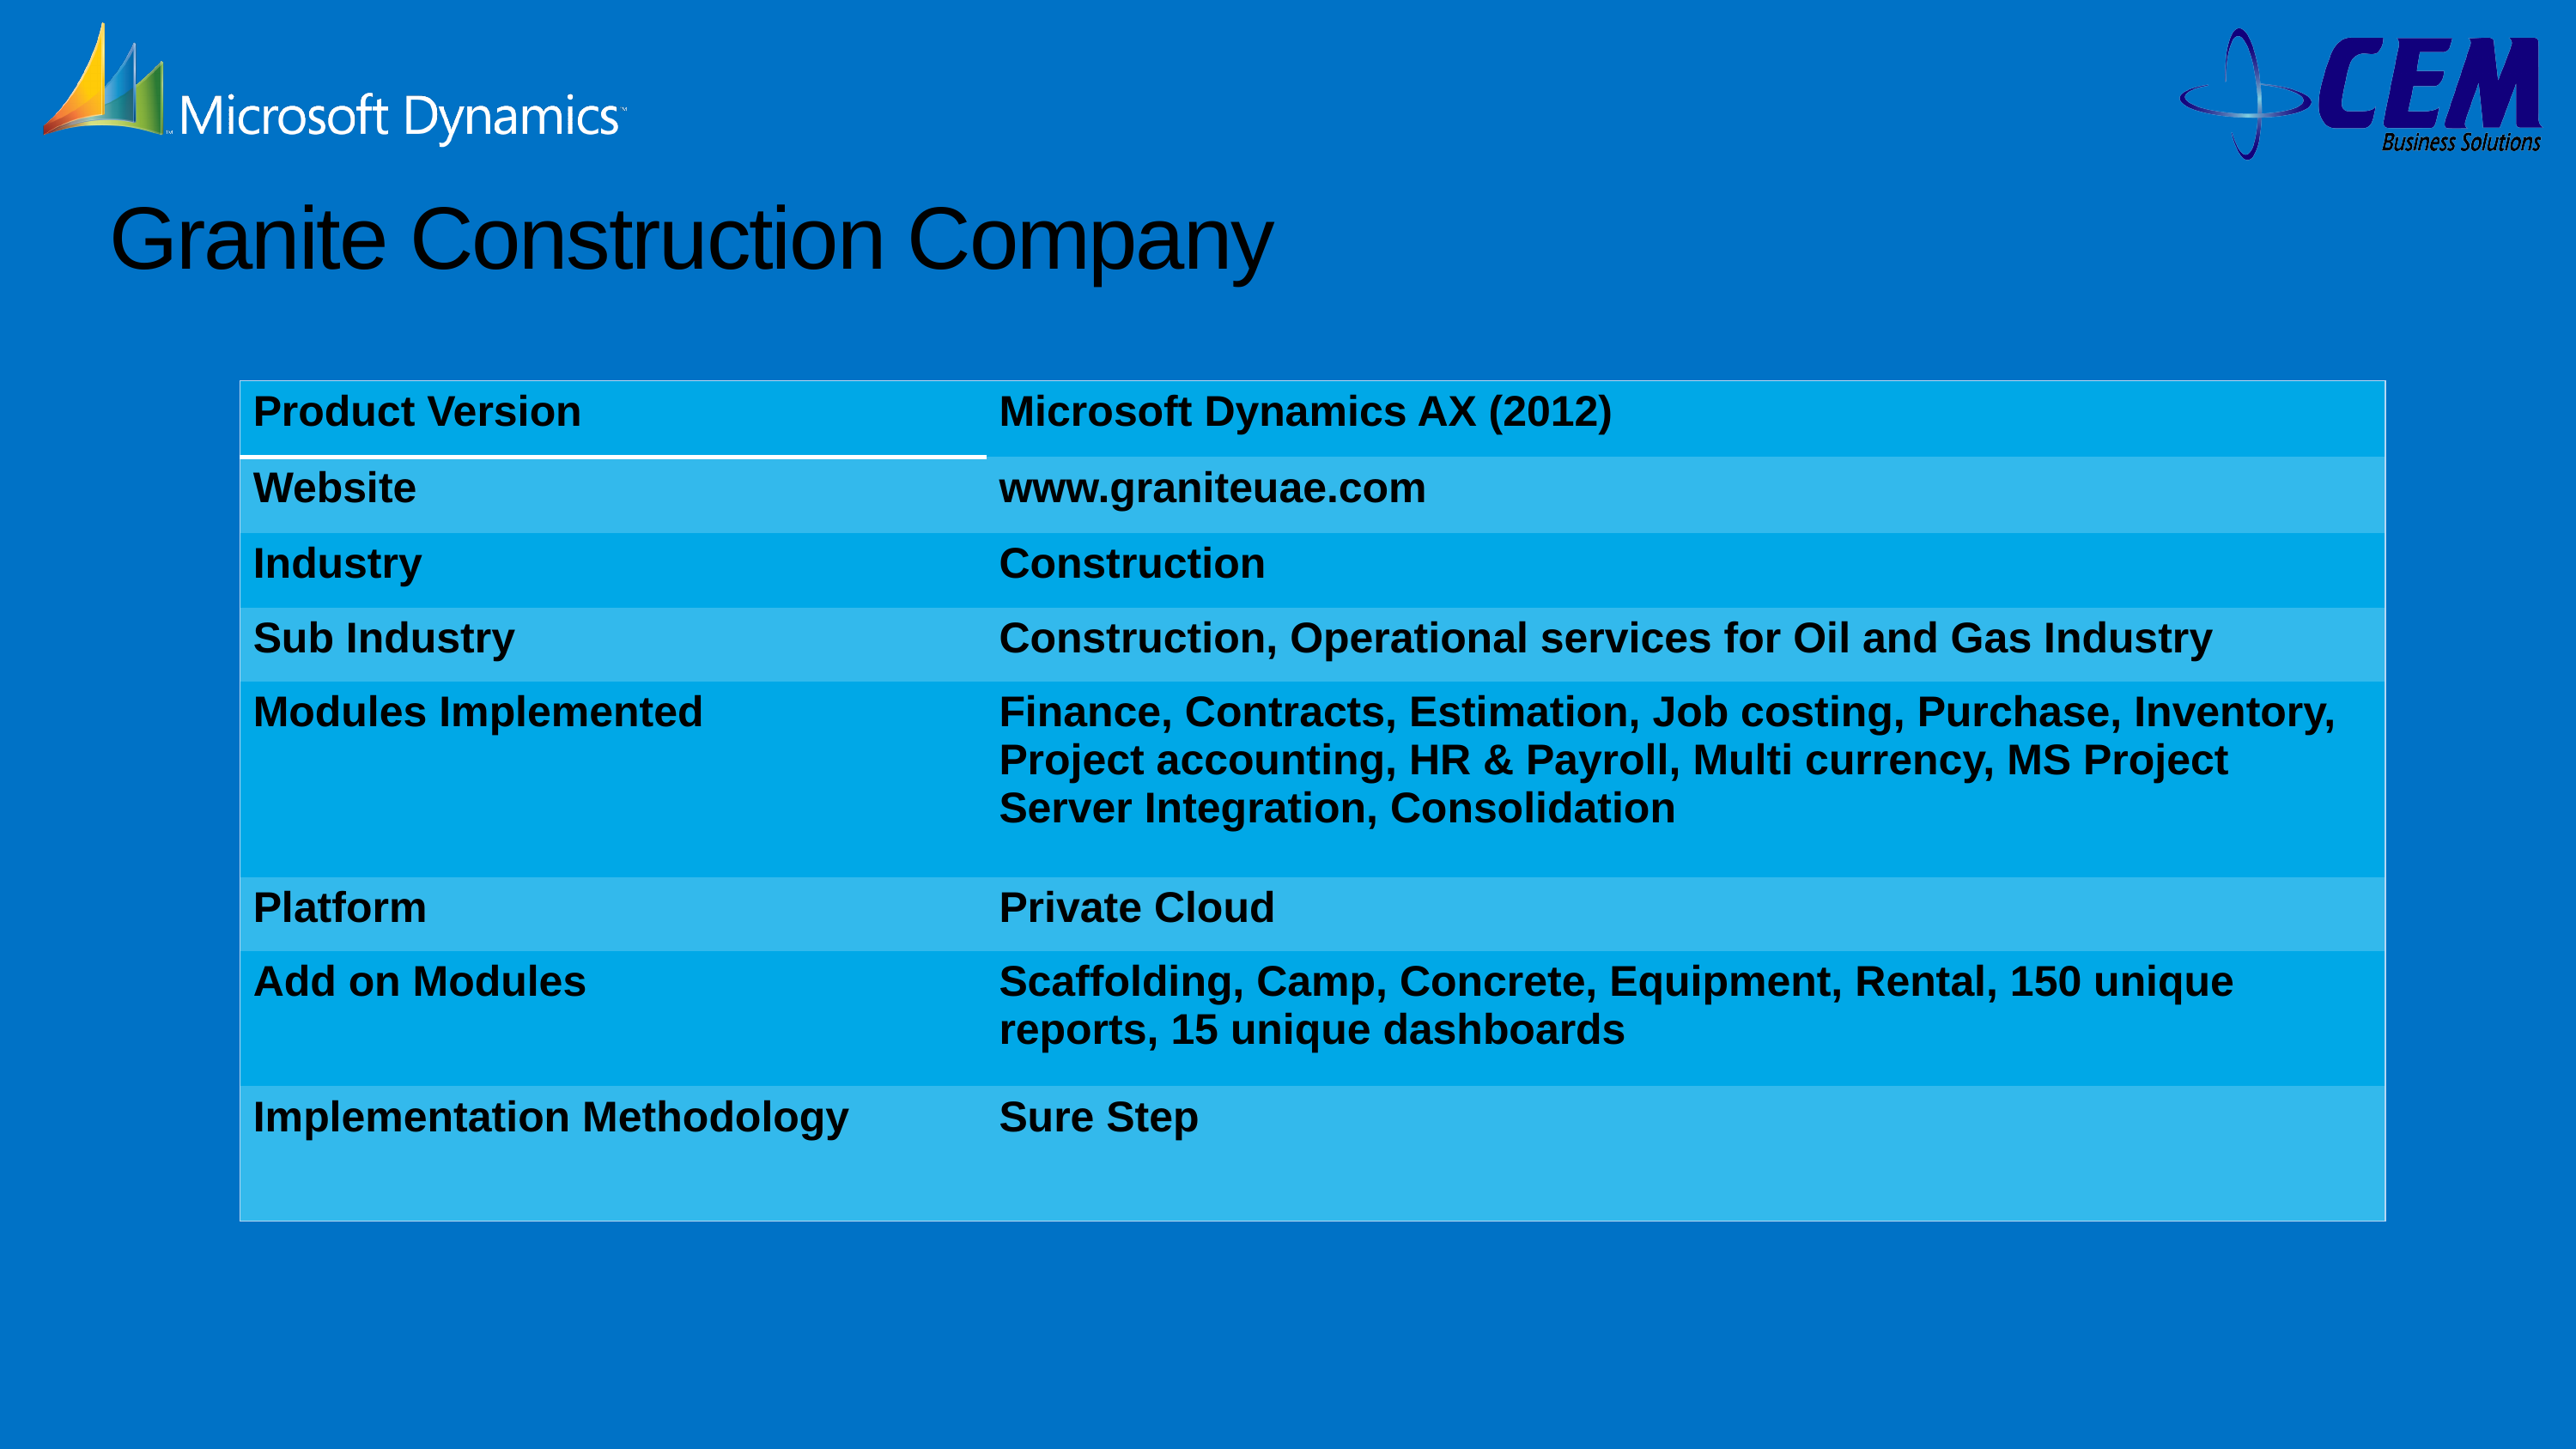

# Granite Construction Company
| Product Version | Microsoft Dynamics AX (2012) |
| --- | --- |
| Website | www.graniteuae.com |
| Industry | Construction |
| Sub Industry | Construction, Operational services for Oil and Gas Industry |
| Modules Implemented | Finance, Contracts, Estimation, Job costing, Purchase, Inventory, Project accounting, HR & Payroll, Multi currency, MS Project Server Integration, Consolidation |
| Platform | Private Cloud |
| Add on Modules | Scaffolding, Camp, Concrete, Equipment, Rental, 150 unique reports, 15 unique dashboards |
| Implementation Methodology | Sure Step |